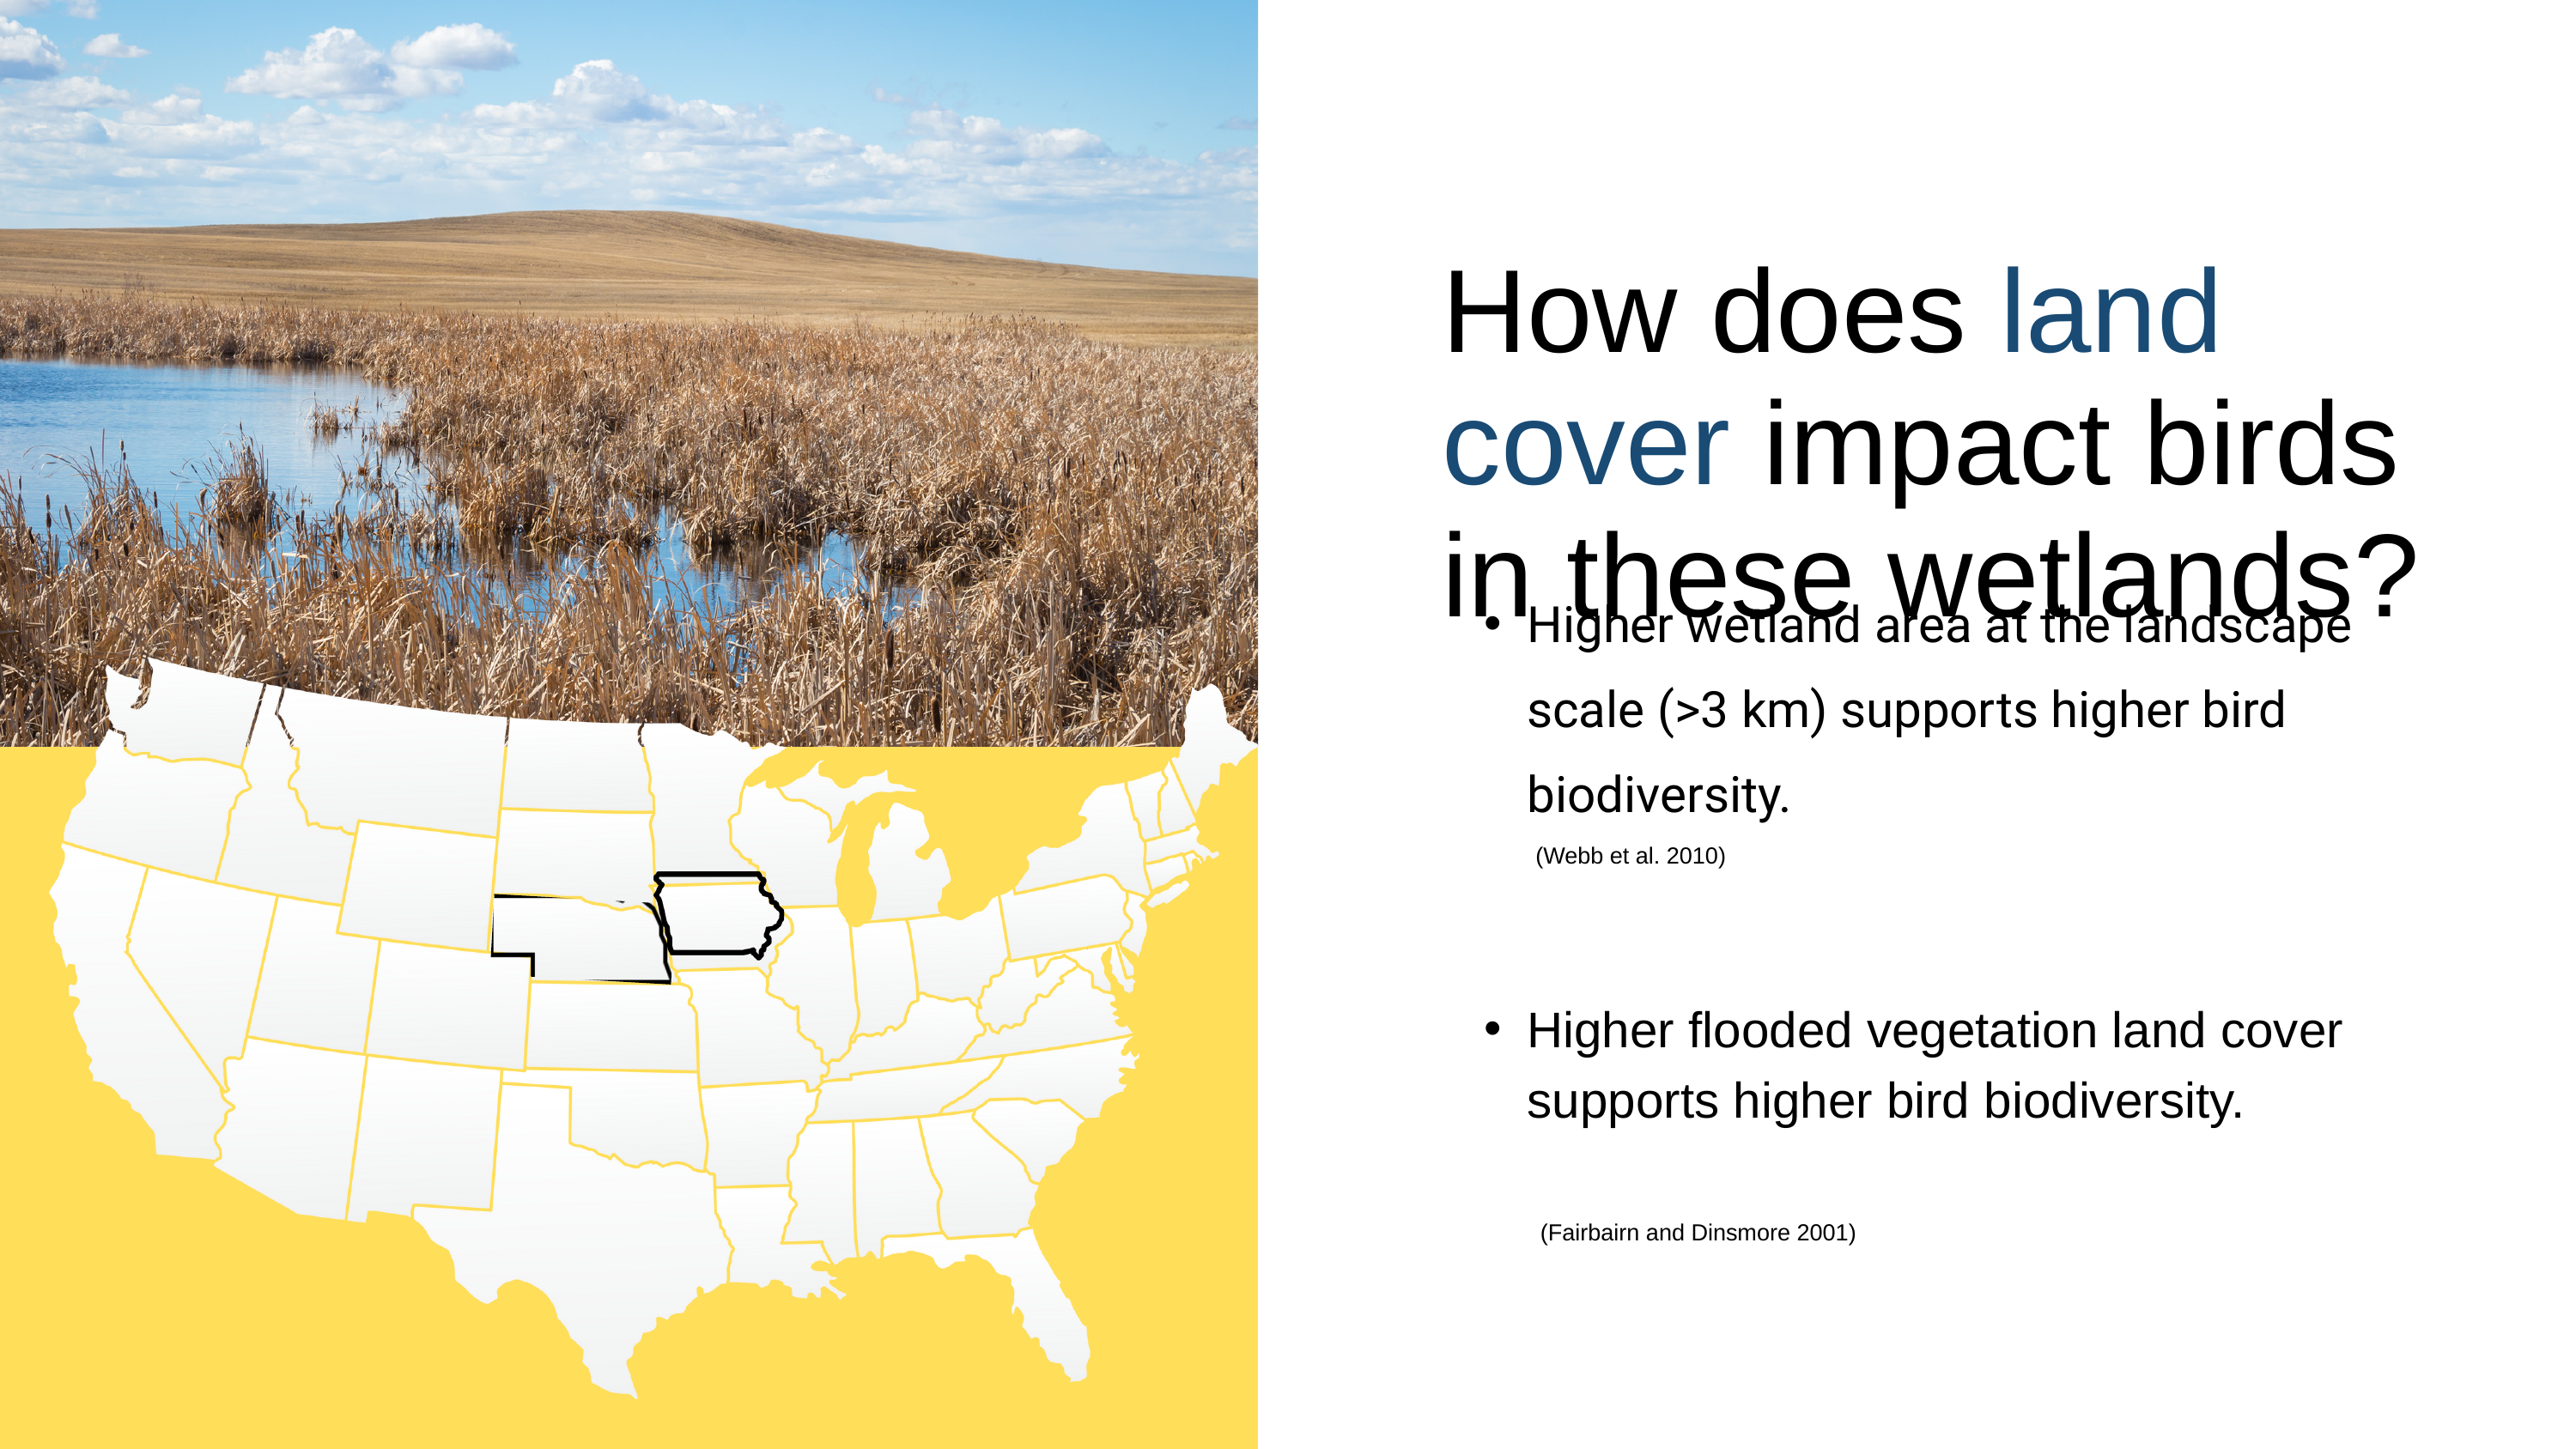

How does land cover impact birds in these wetlands?
Higher wetland area at the landscape scale (>3 km) supports higher bird biodiversity.

(Webb et al. 2010)

Higher flooded vegetation land cover supports higher bird biodiversity.
(Fairbairn and Dinsmore 2001)